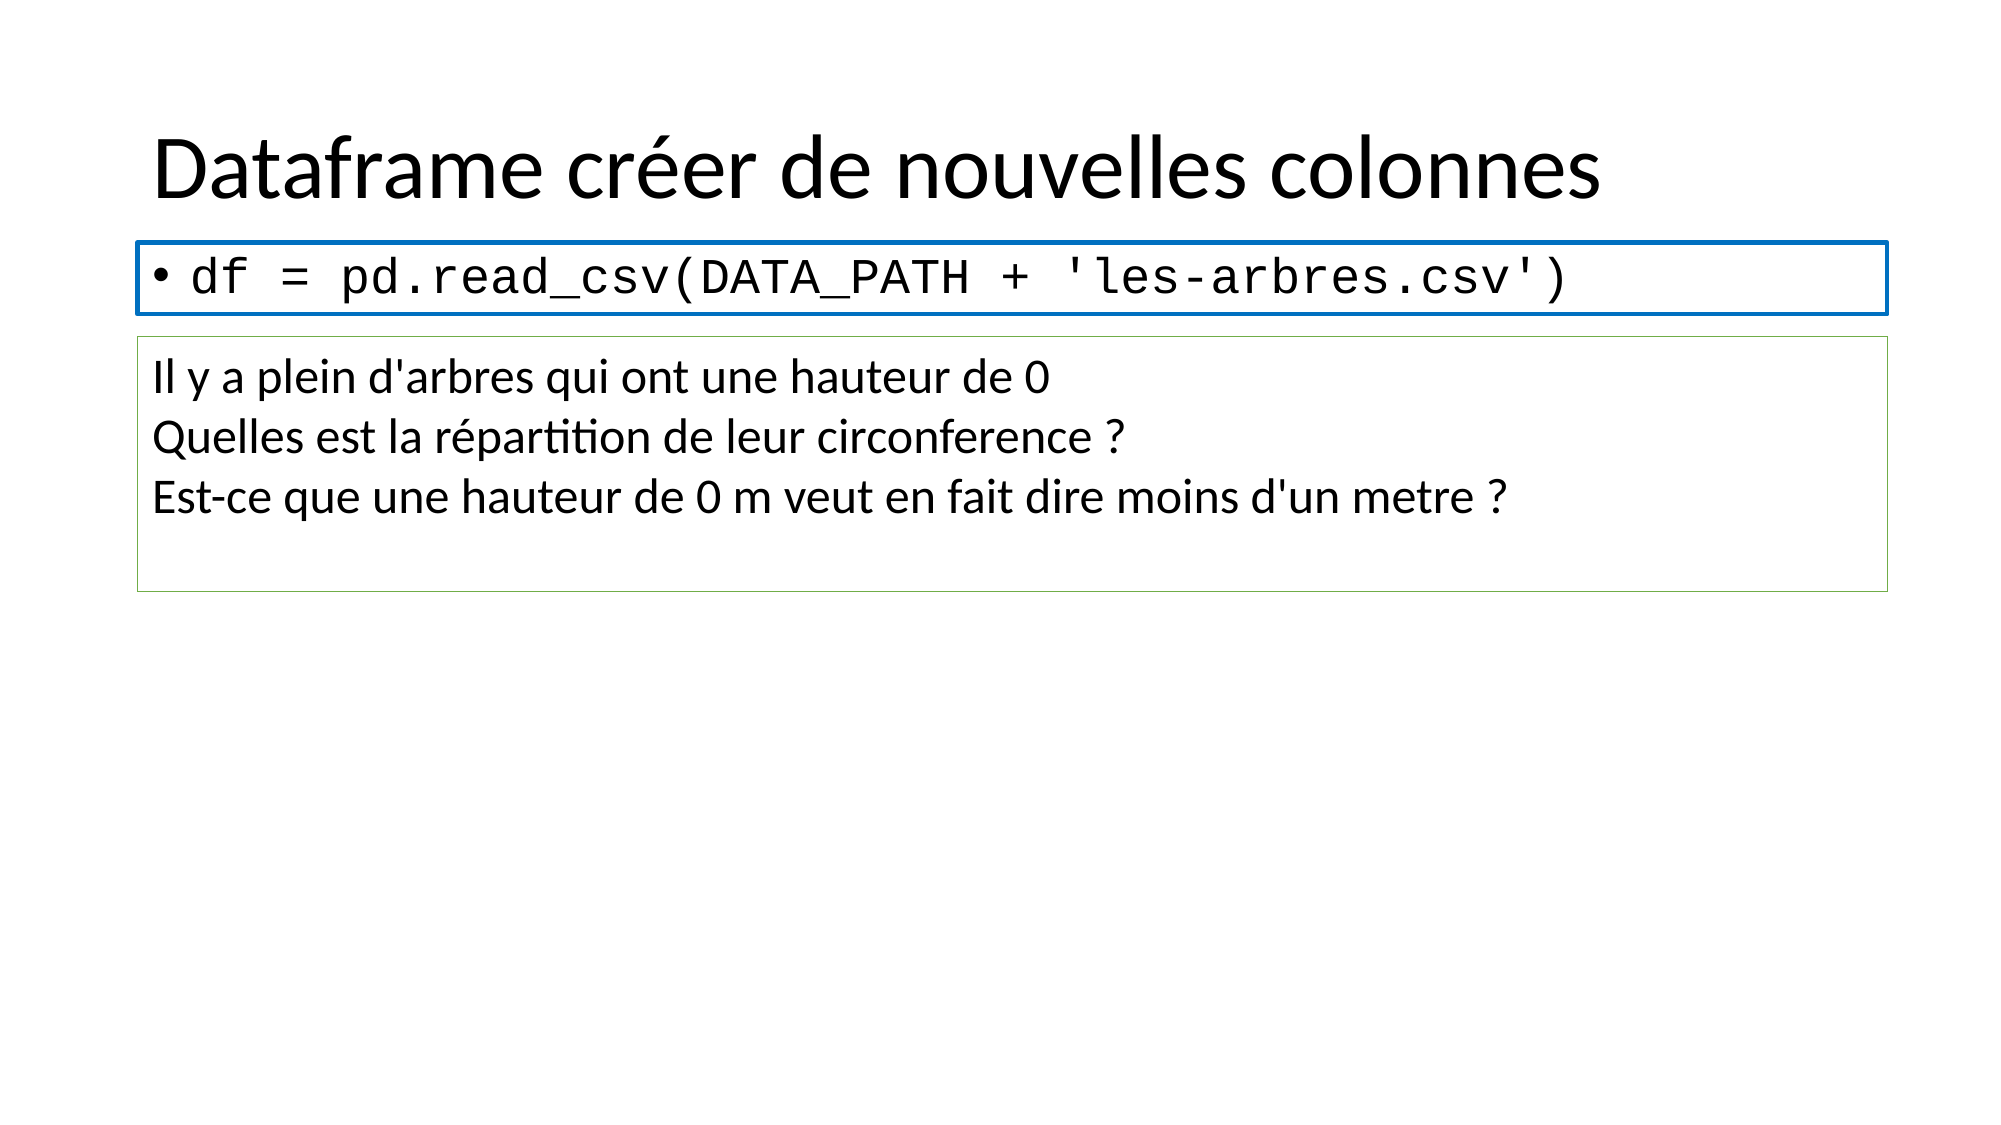

# Dataframe créer de nouvelles colonnes
df = pd.read_csv(DATA_PATH + 'les-arbres.csv')
Il y a plein d'arbres qui ont une hauteur de 0
Quelles est la répartition de leur circonference ?
Est-ce que une hauteur de 0 m veut en fait dire moins d'un metre ?